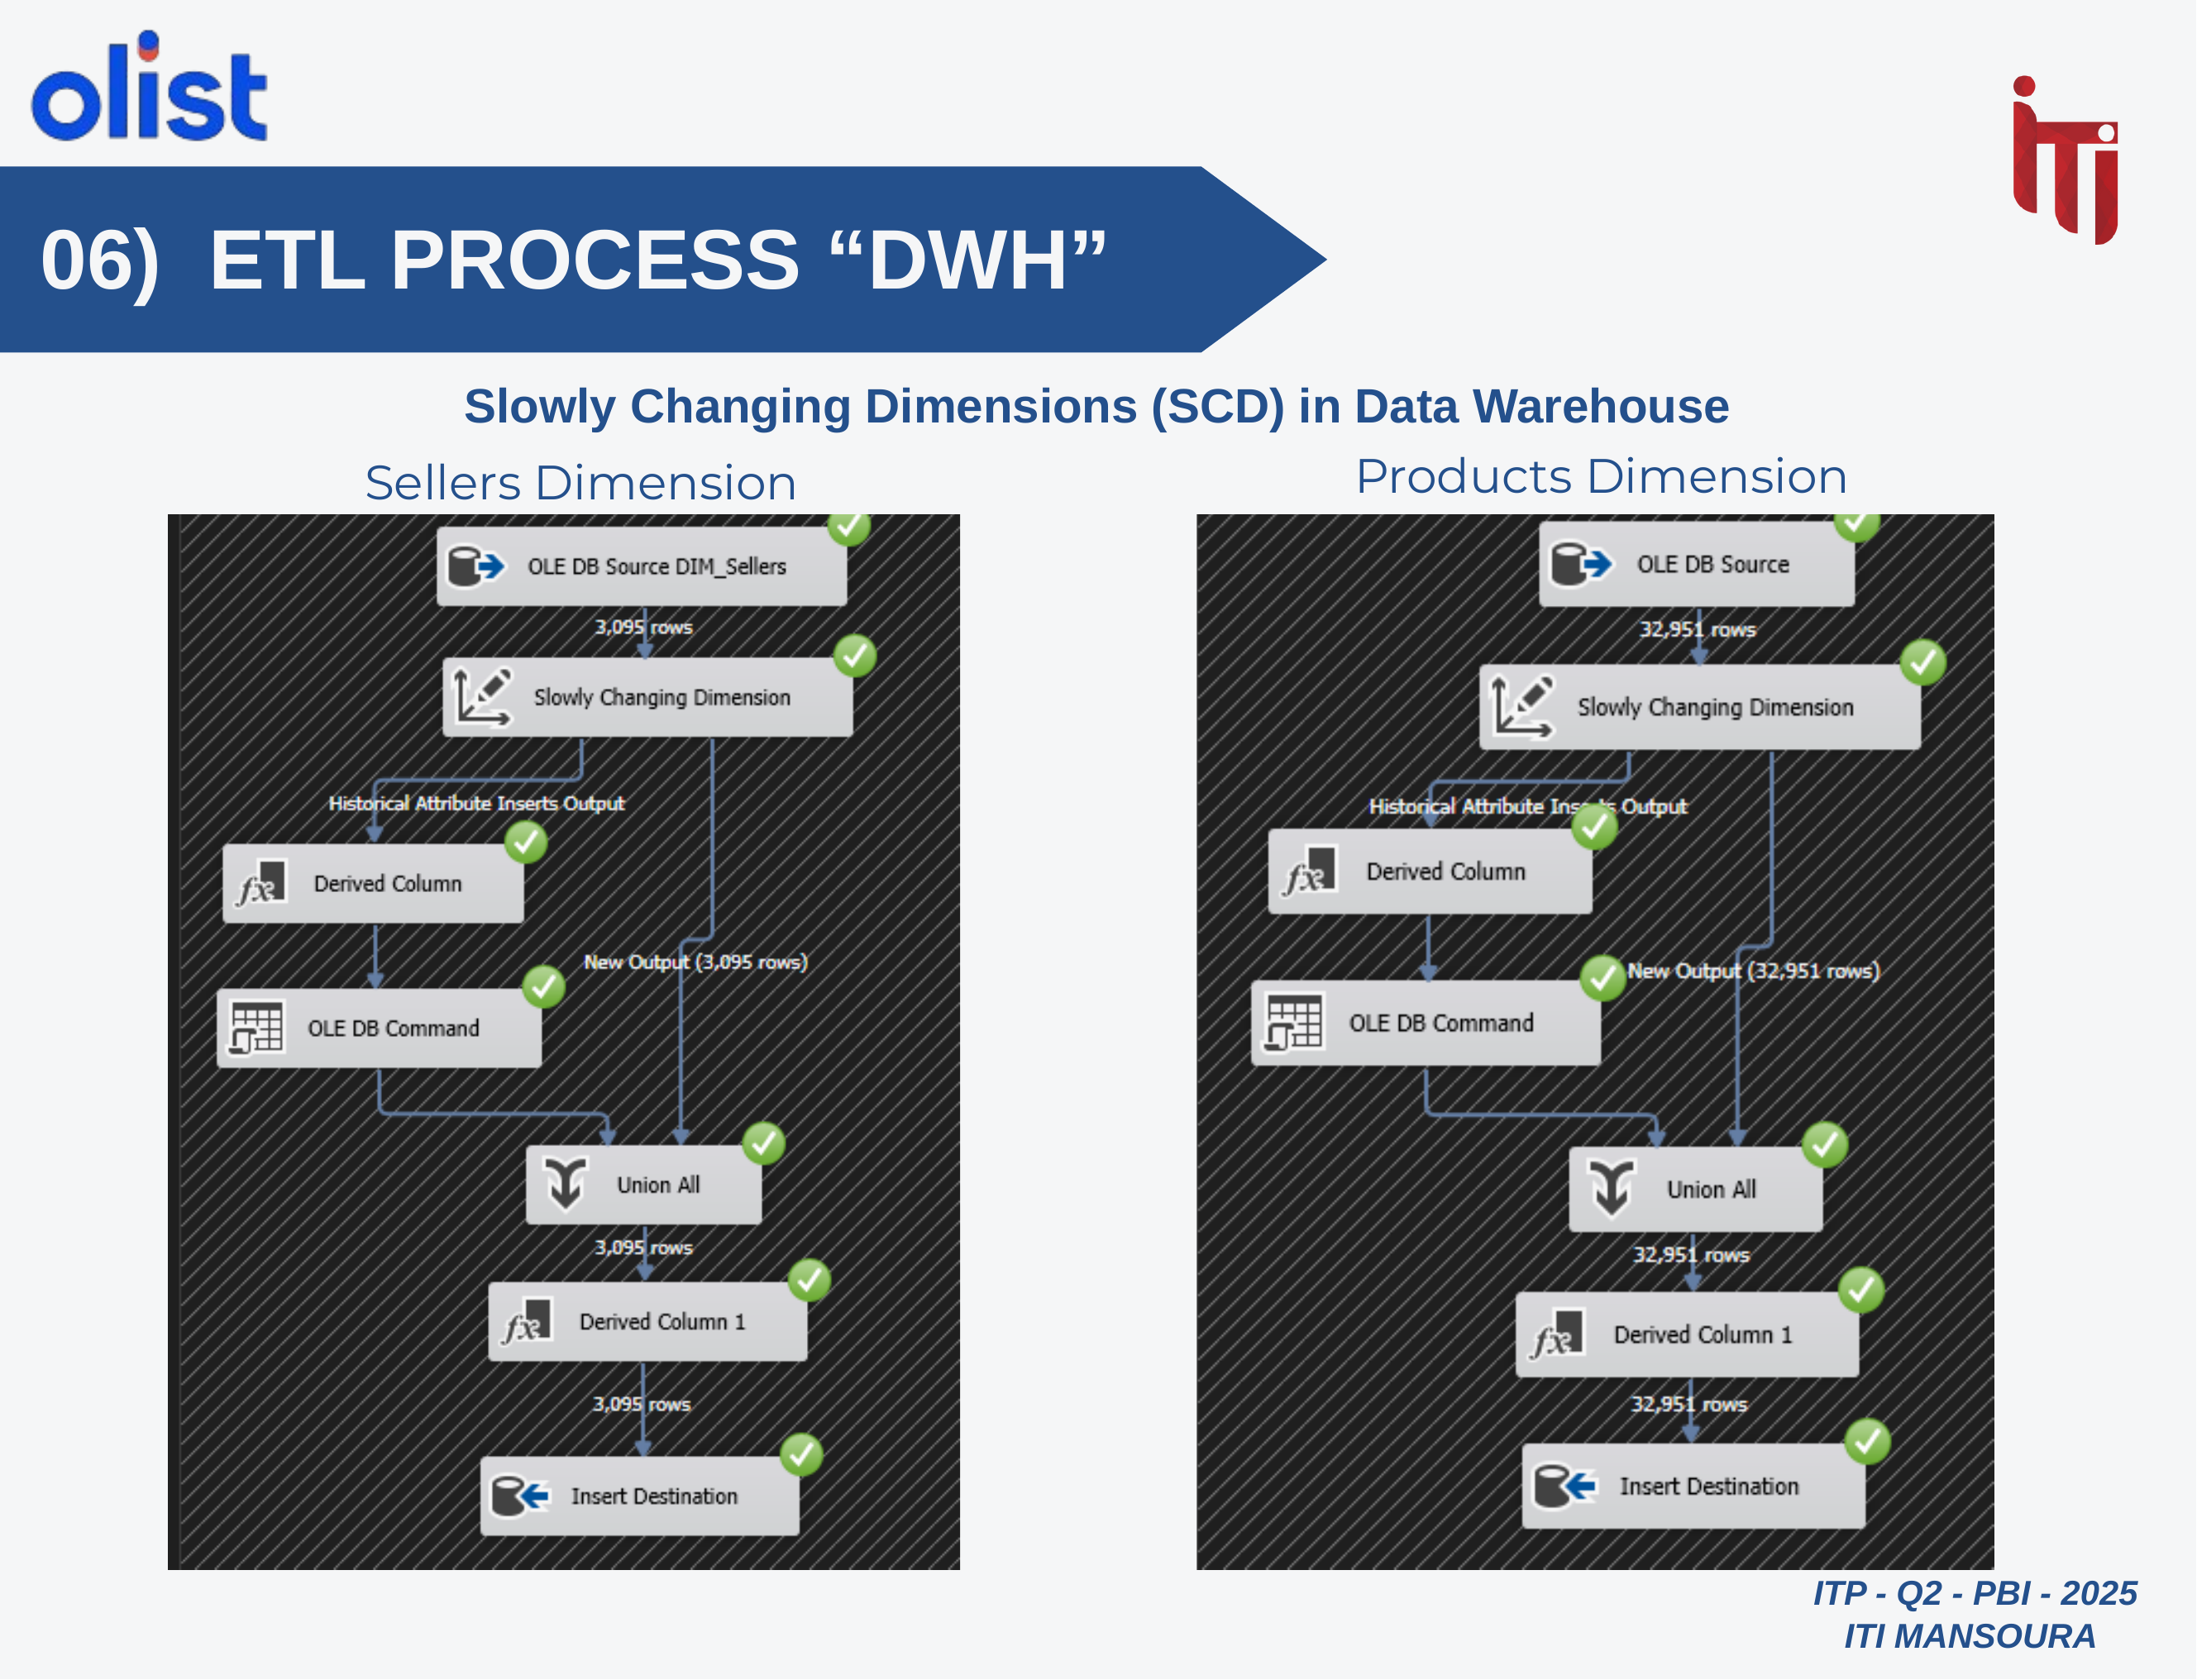

06)  ETL PROCESS “DWH”
Slowly Changing Dimensions (SCD) in Data Warehouse
Products Dimension
Sellers Dimension

 ITP - Q2 - PBI - 2025
ITI MANSOURA